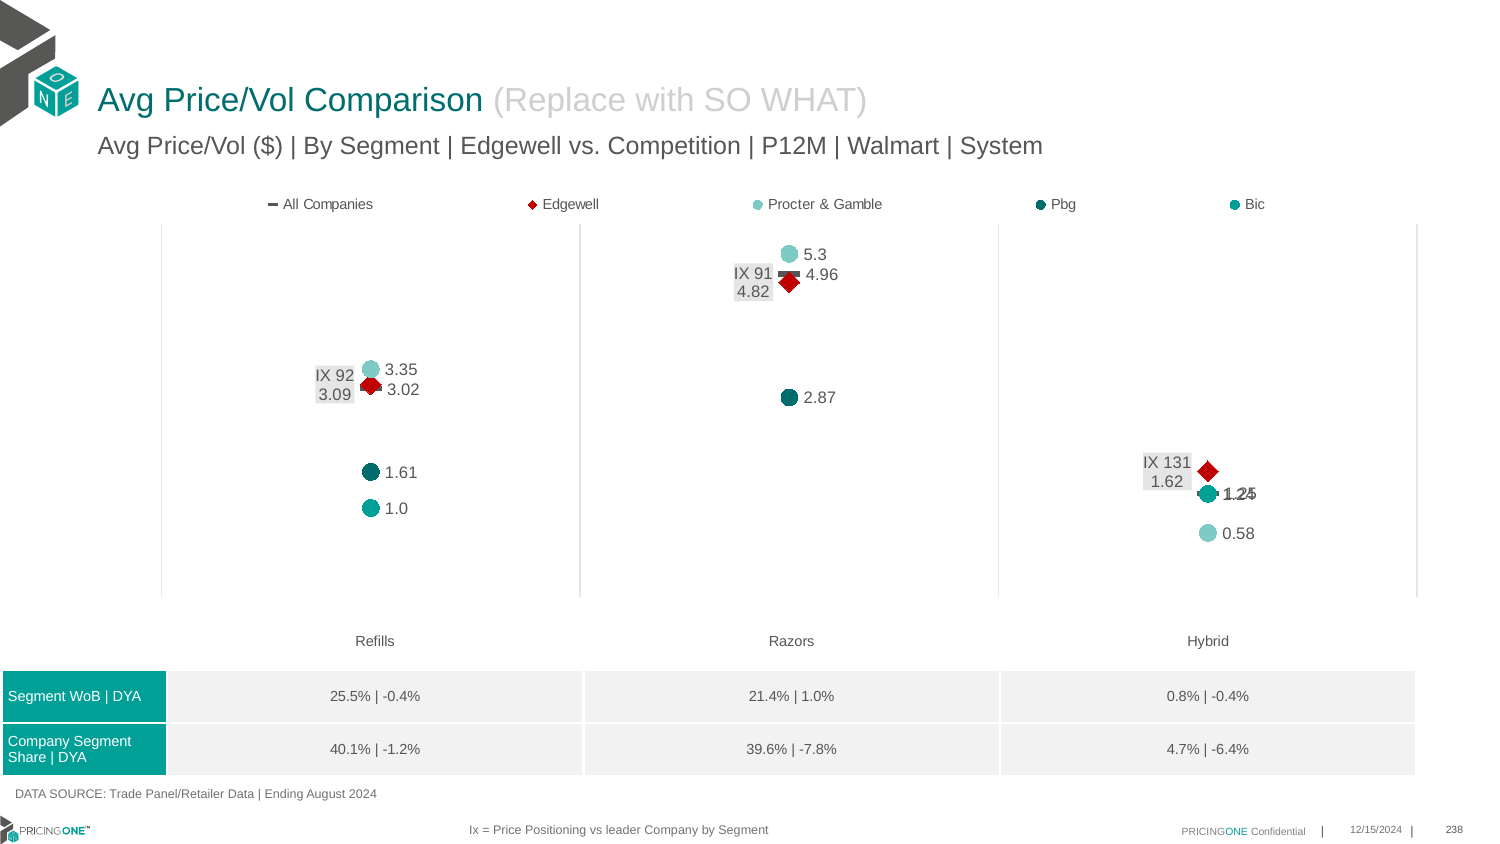

# Avg Price/Vol Comparison (Replace with SO WHAT)
Avg Price/Vol ($) | By Segment | Edgewell vs. Competition | P12M | Walmart | System

### Chart

| Category | All Companies | Edgewell | Procter & Gamble | Pbg | Bic |
|---|---|---|---|---|---|
| IX 92 | 3.02 | 3.09 | 3.35 | 1.61 | 1.0 |
| IX 91 | 4.96 | 4.82 | 5.3 | 2.87 | None |
| IX 131 | 1.25 | 1.62 | 0.58 | None | 1.24 |
|  | Refills | Razors | Hybrid |
| --- | --- | --- | --- |
| Segment WoB | DYA | 25.5% | -0.4% | 21.4% | 1.0% | 0.8% | -0.4% |
| Company Segment Share | DYA | 40.1% | -1.2% | 39.6% | -7.8% | 4.7% | -6.4% |
DATA SOURCE: Trade Panel/Retailer Data | Ending August 2024
Ix = Price Positioning vs leader Company by Segment
12/15/2024
238